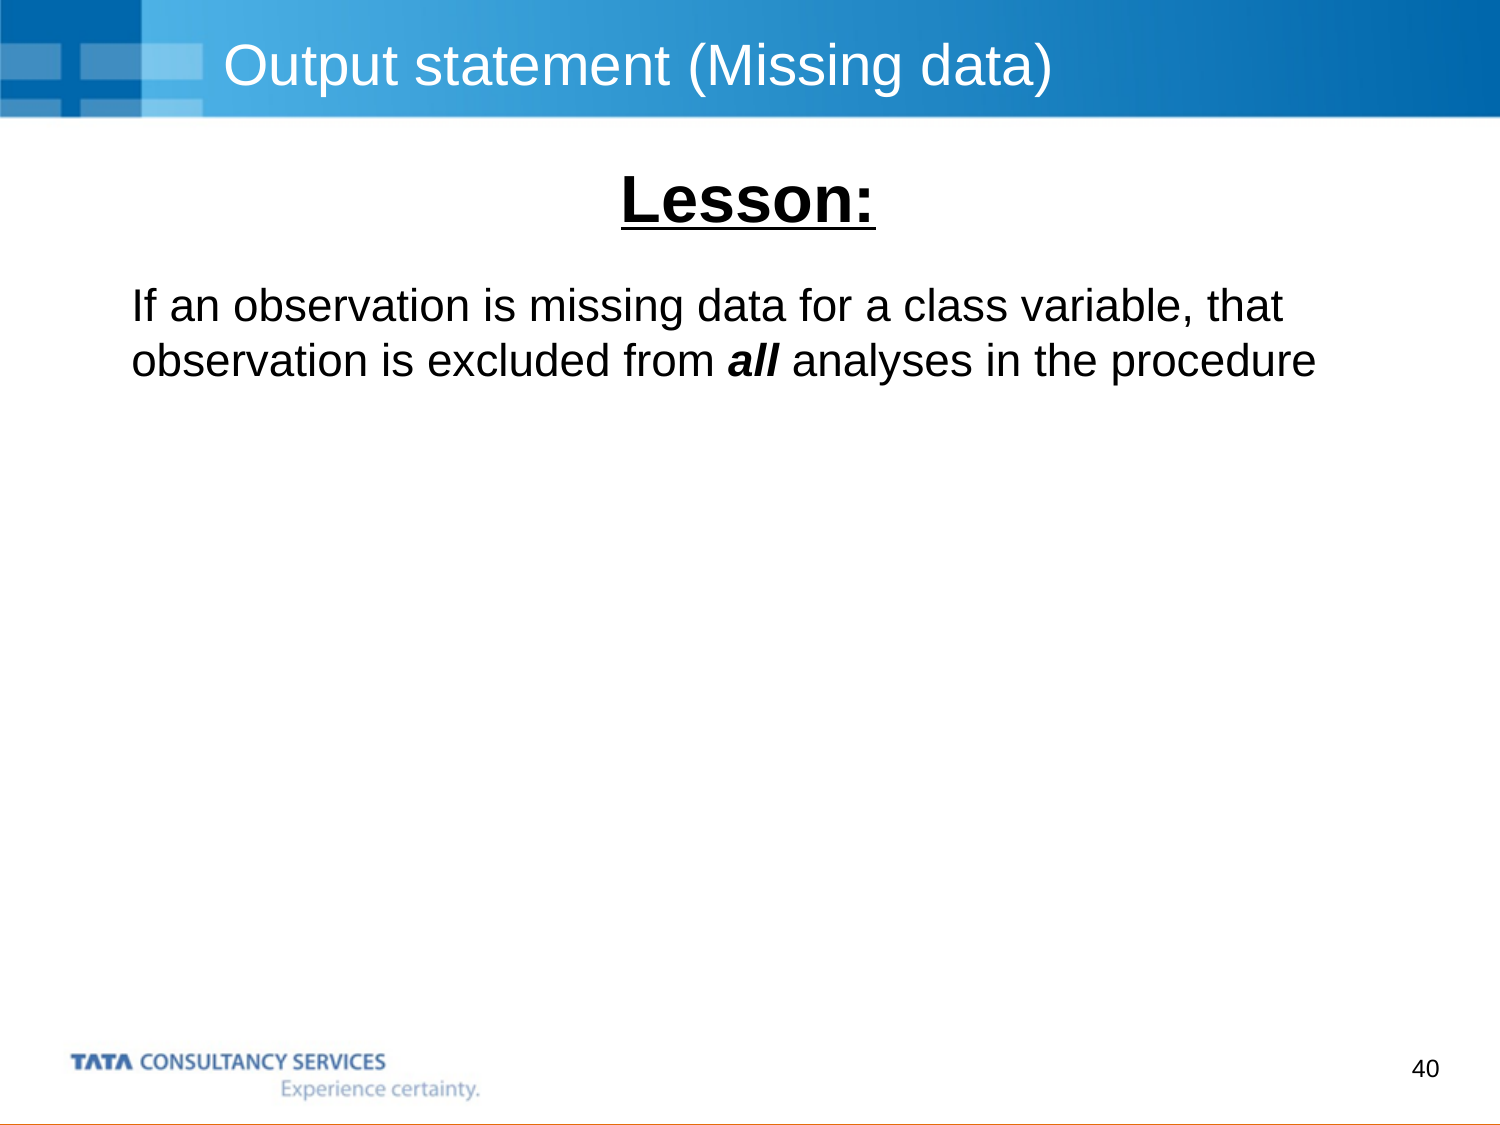

# Output statement (Missing data)
Lesson:

 	If an observation is missing data for a class variable, that observation is excluded from all analyses in the procedure